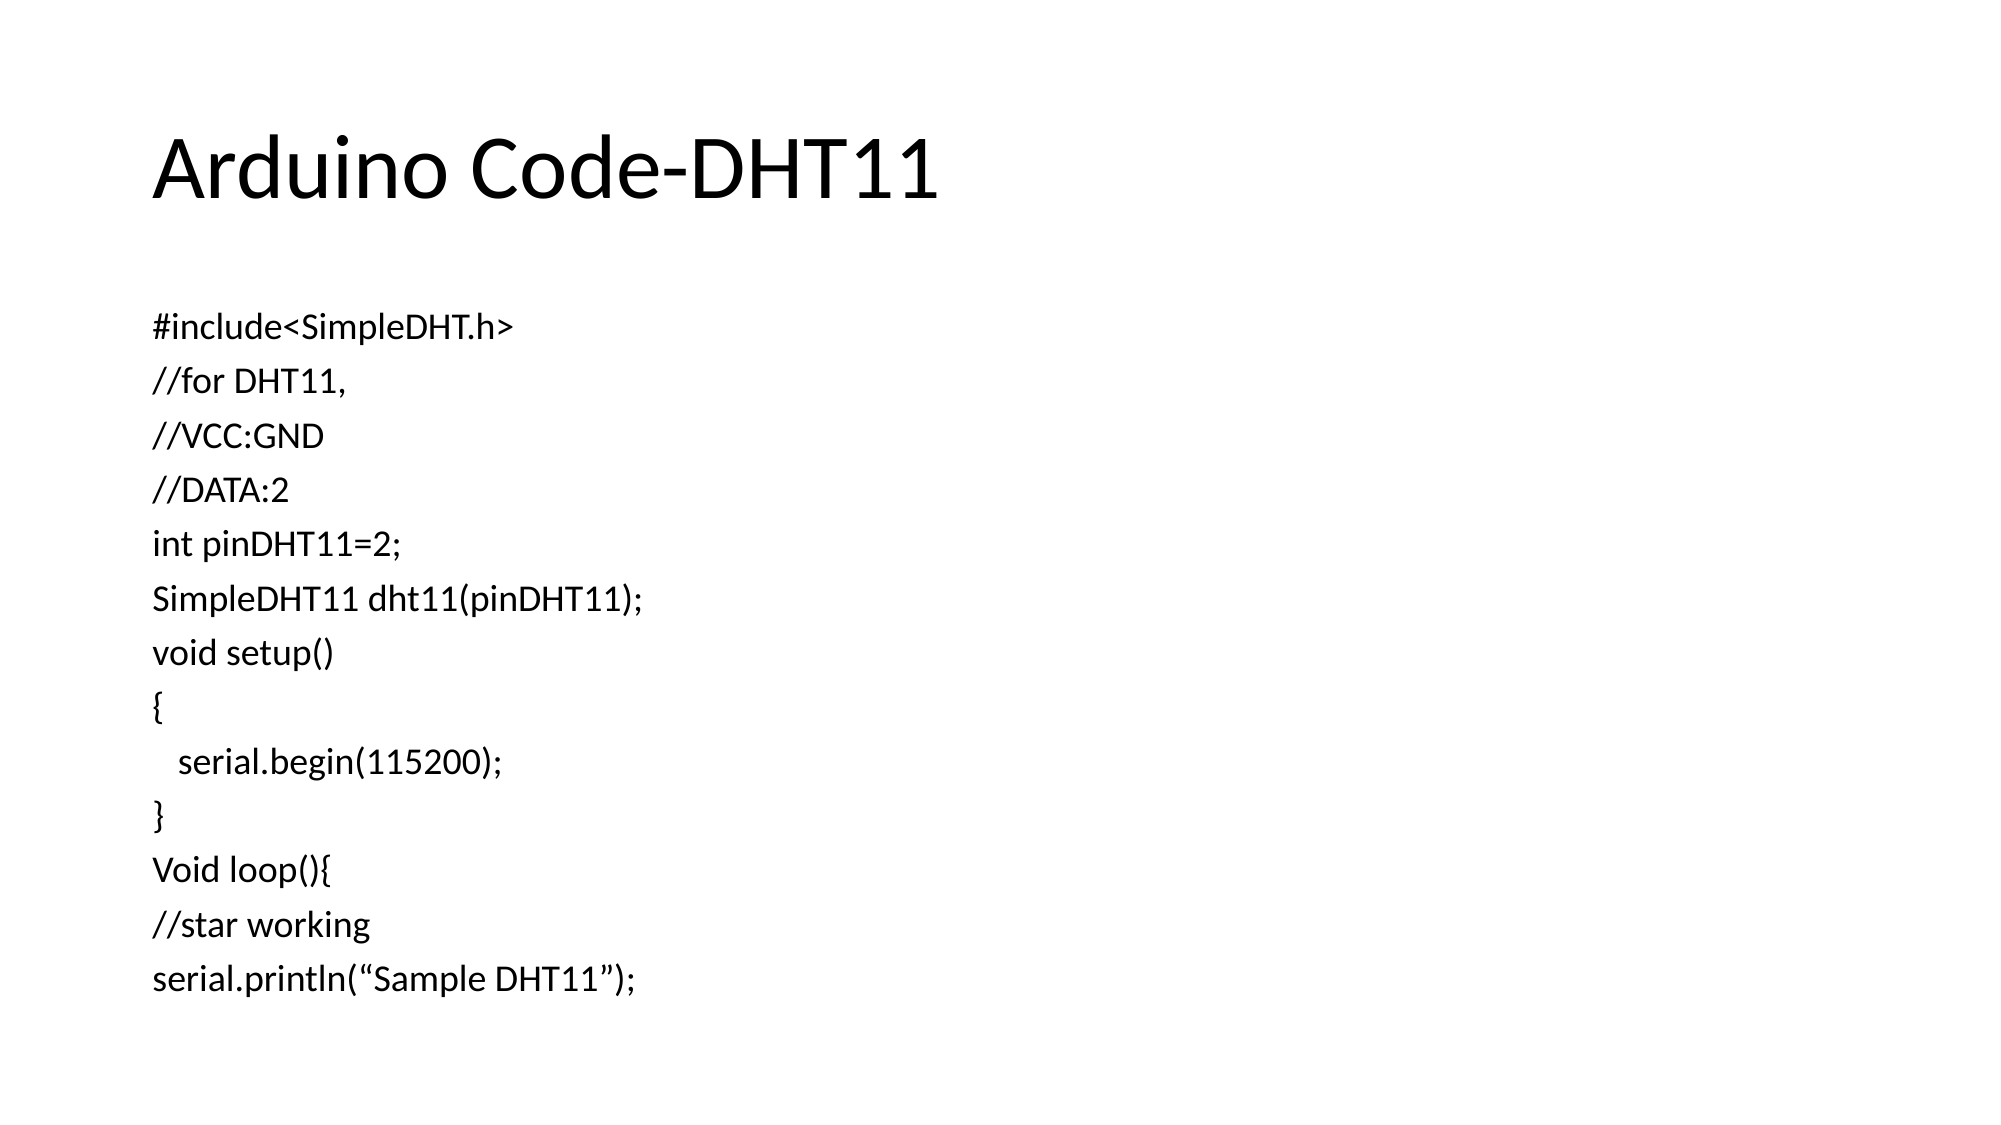

# Arduino Code-DHT11
#include<SimpleDHT.h>
//for DHT11,
//VCC:GND
//DATA:2
int pinDHT11=2;
SimpleDHT11 dht11(pinDHT11);
void setup()
{
   serial.begin(115200);
}
Void loop(){
//star working
serial.println(“Sample DHT11”);